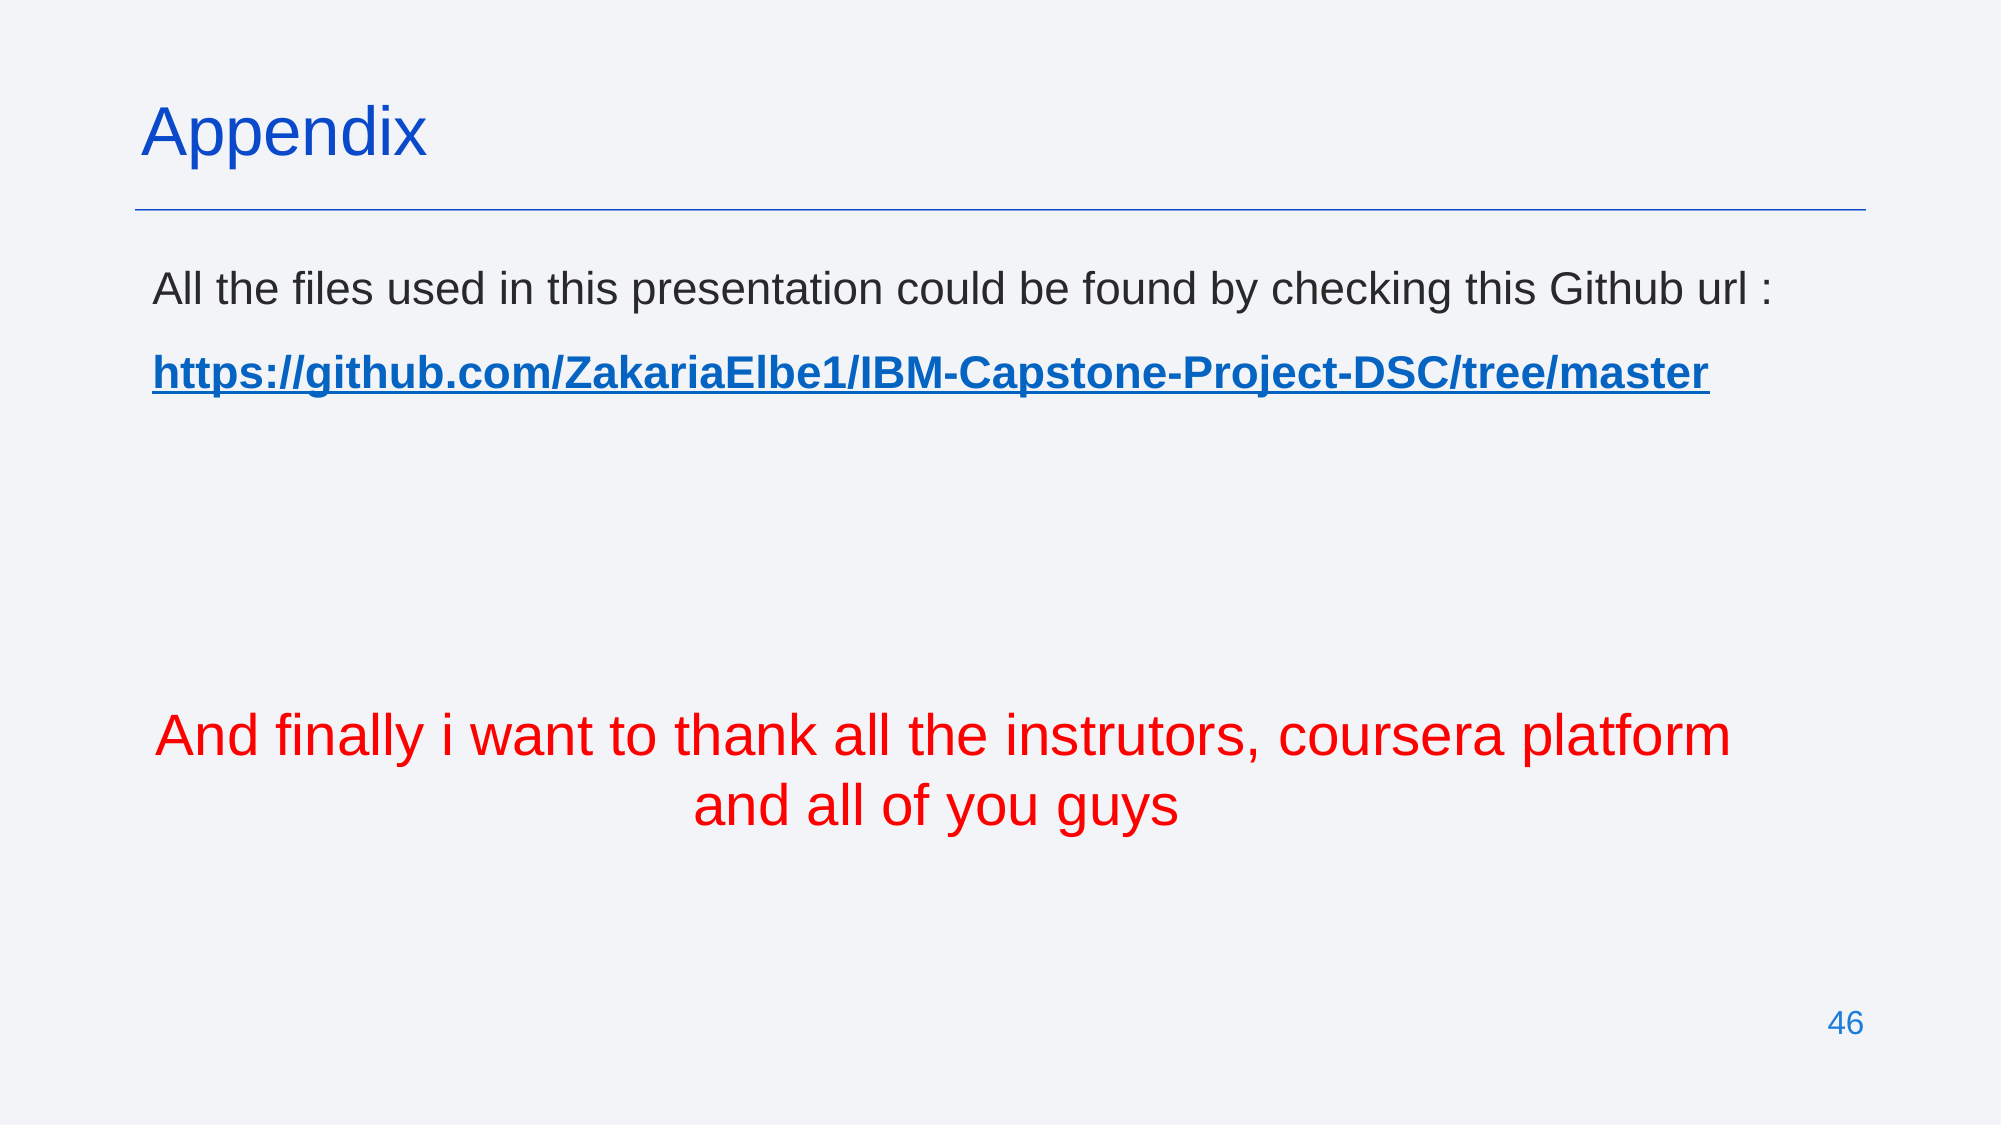

Appendix
All the files used in this presentation could be found by checking this Github url :
https://github.com/ZakariaElbe1/IBM-Capstone-Project-DSC/tree/master

And finally i want to thank all the instrutors, coursera platform and all of you guys
46